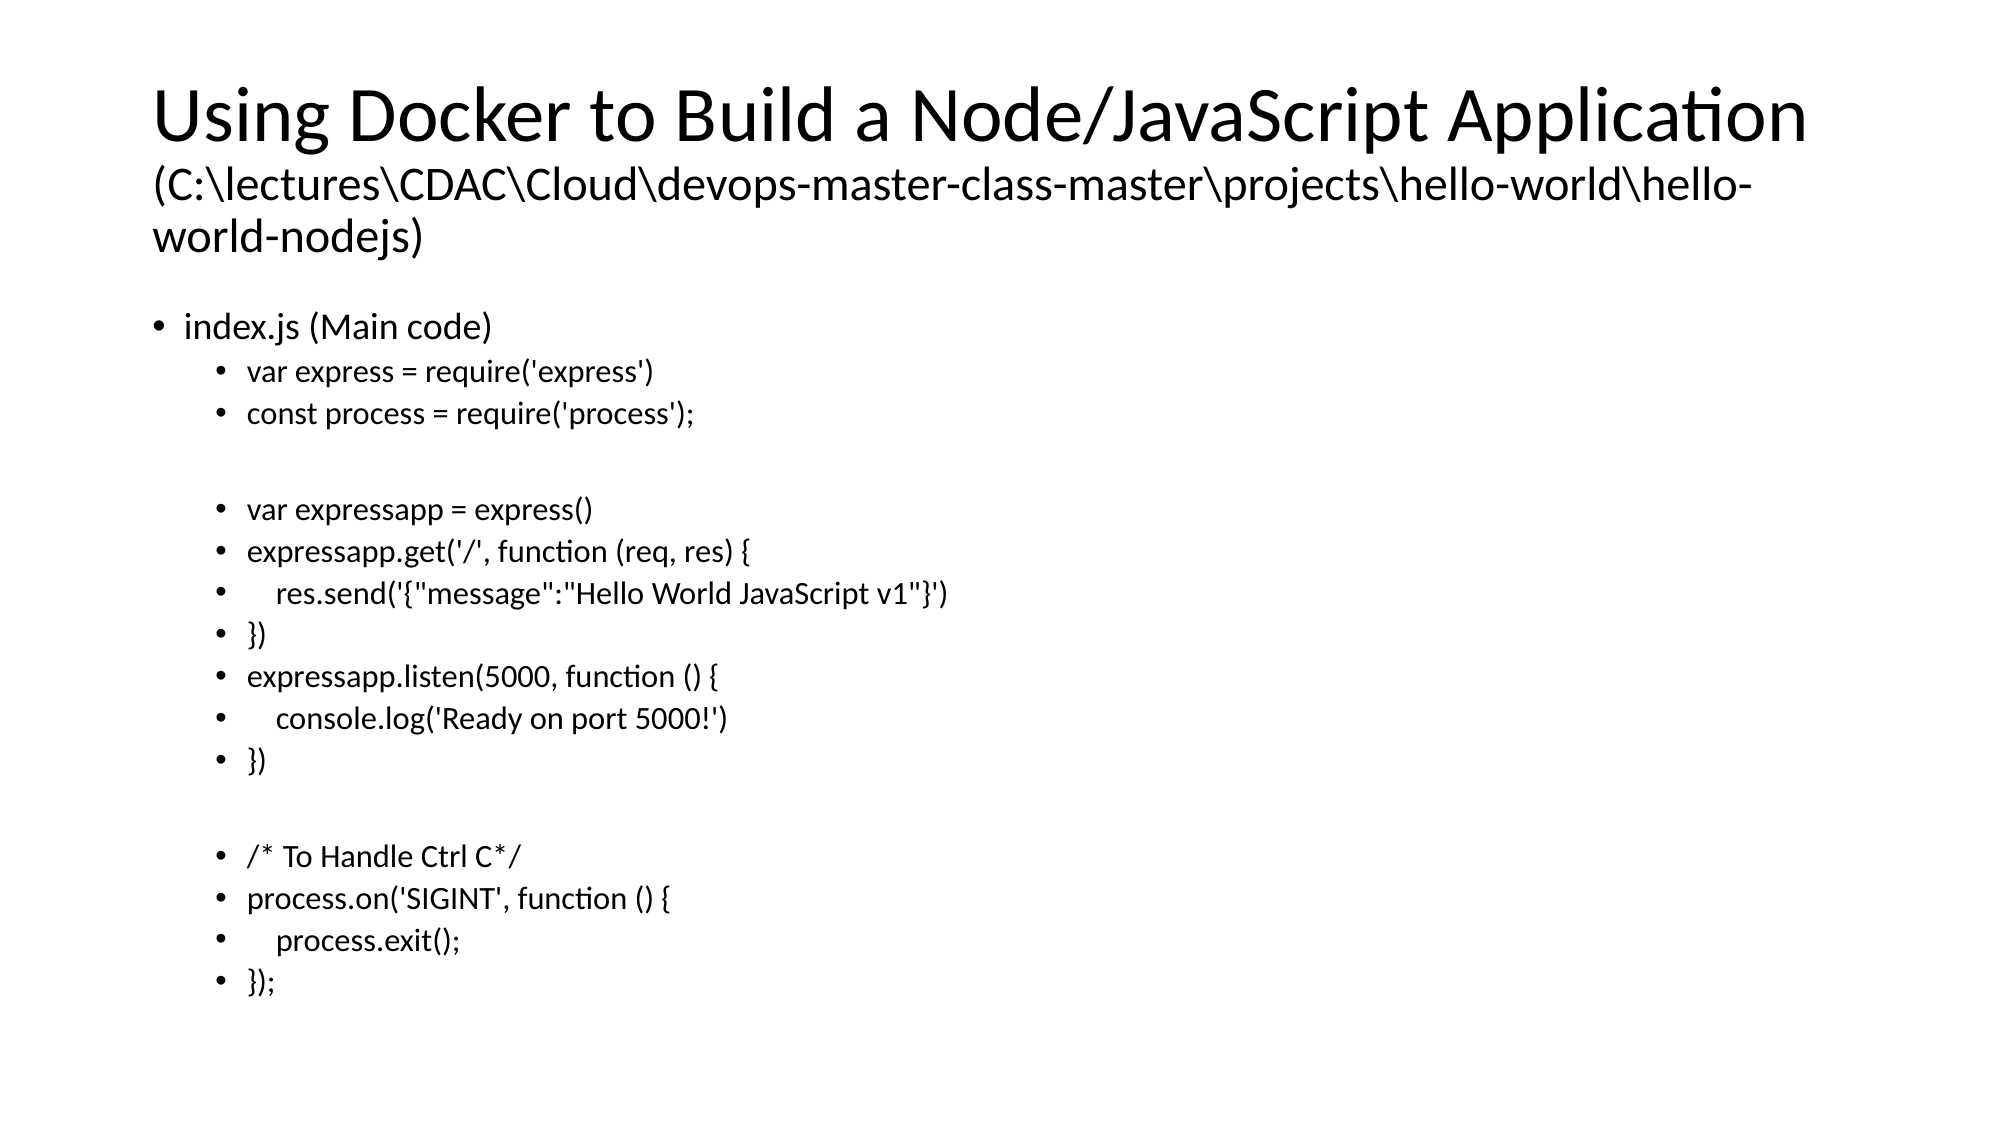

# Using Docker to Build a Node/JavaScript Application (C:\lectures\CDAC\Cloud\devops-master-class-master\projects\hello-world\hello-world-nodejs)
index.js (Main code)
var express = require('express')
const process = require('process');

var expressapp = express()
expressapp.get('/', function (req, res) {
    res.send('{"message":"Hello World JavaScript v1"}')
})
expressapp.listen(5000, function () {
    console.log('Ready on port 5000!')
})

/* To Handle Ctrl C*/
process.on('SIGINT', function () {
    process.exit();
});